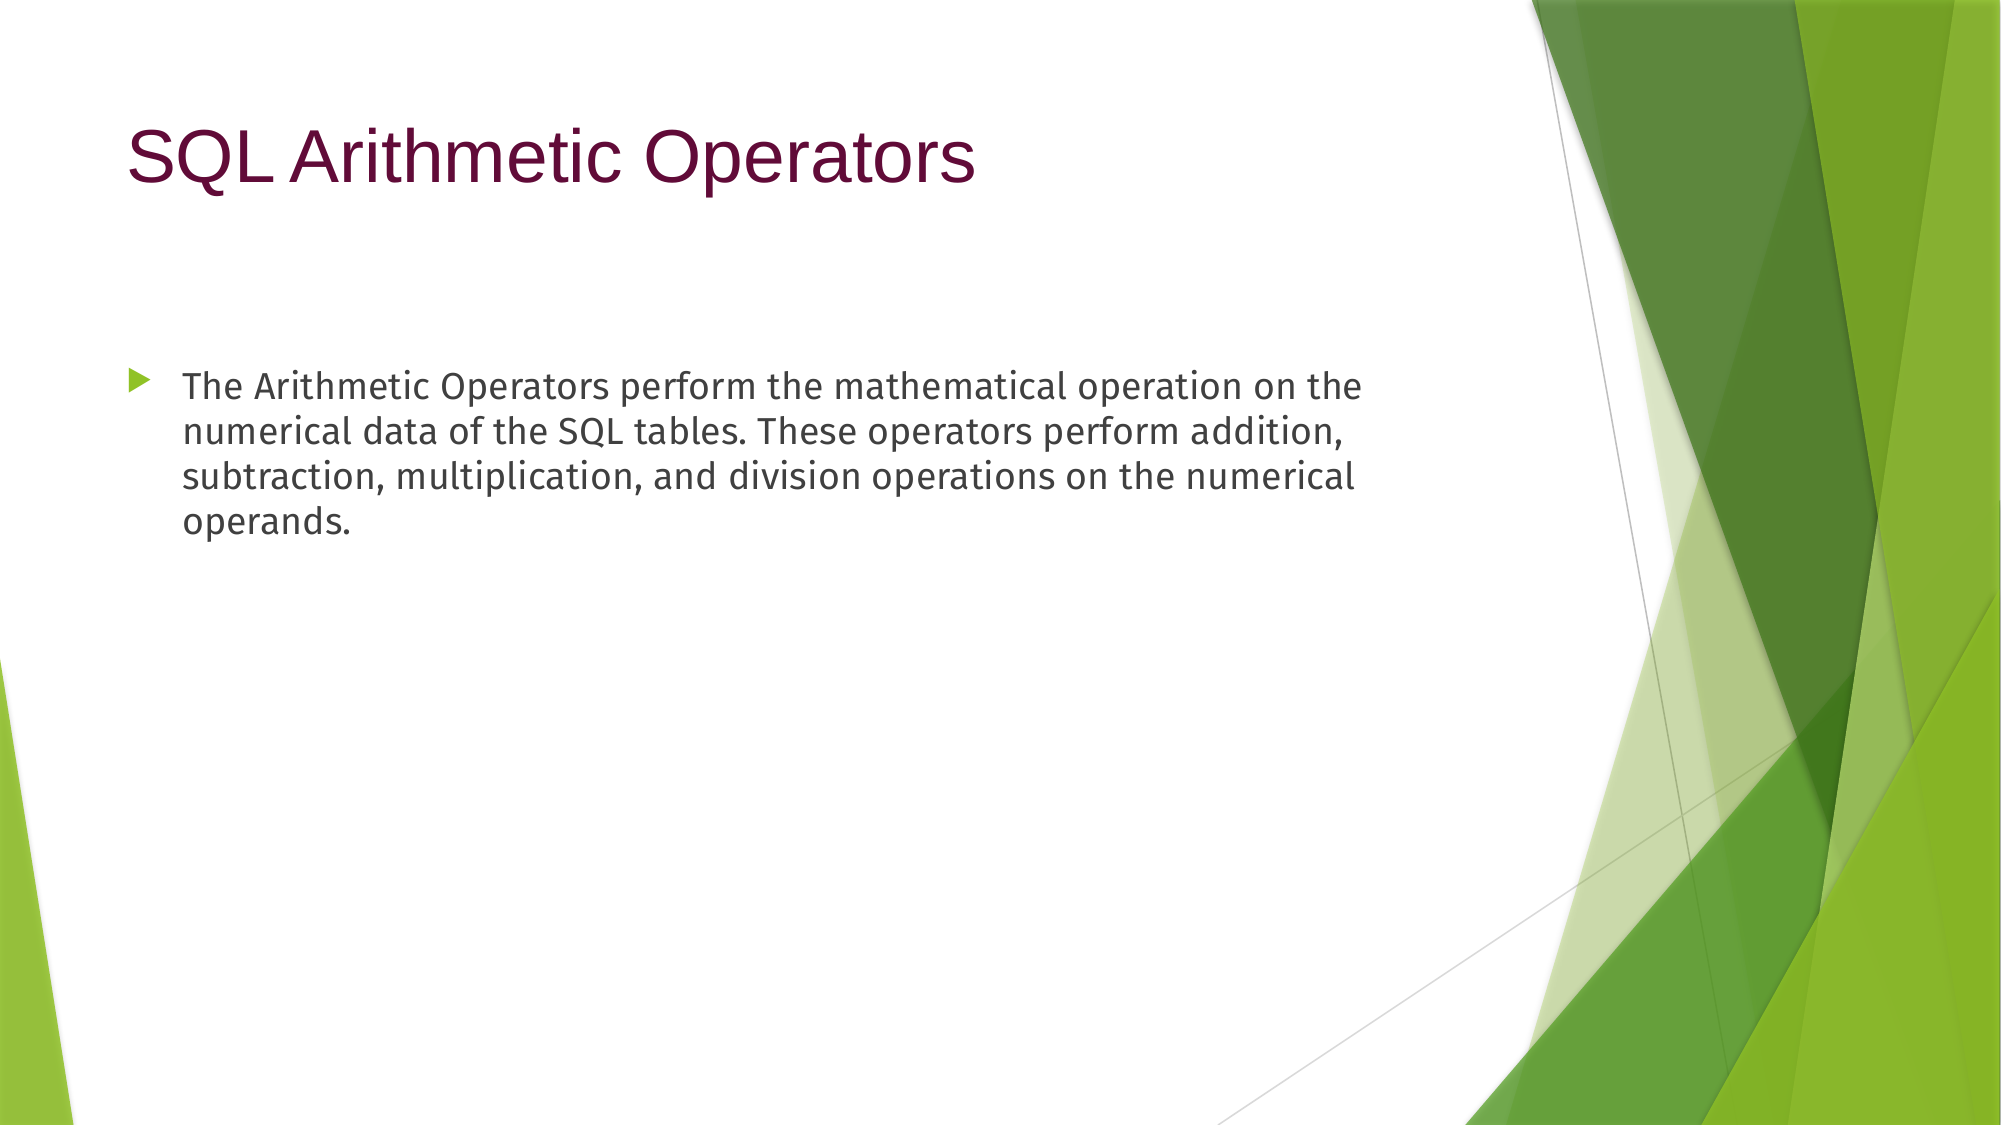

# SQL Arithmetic Operators
The Arithmetic Operators perform the mathematical operation on the numerical data of the SQL tables. These operators perform addition, subtraction, multiplication, and division operations on the numerical operands.